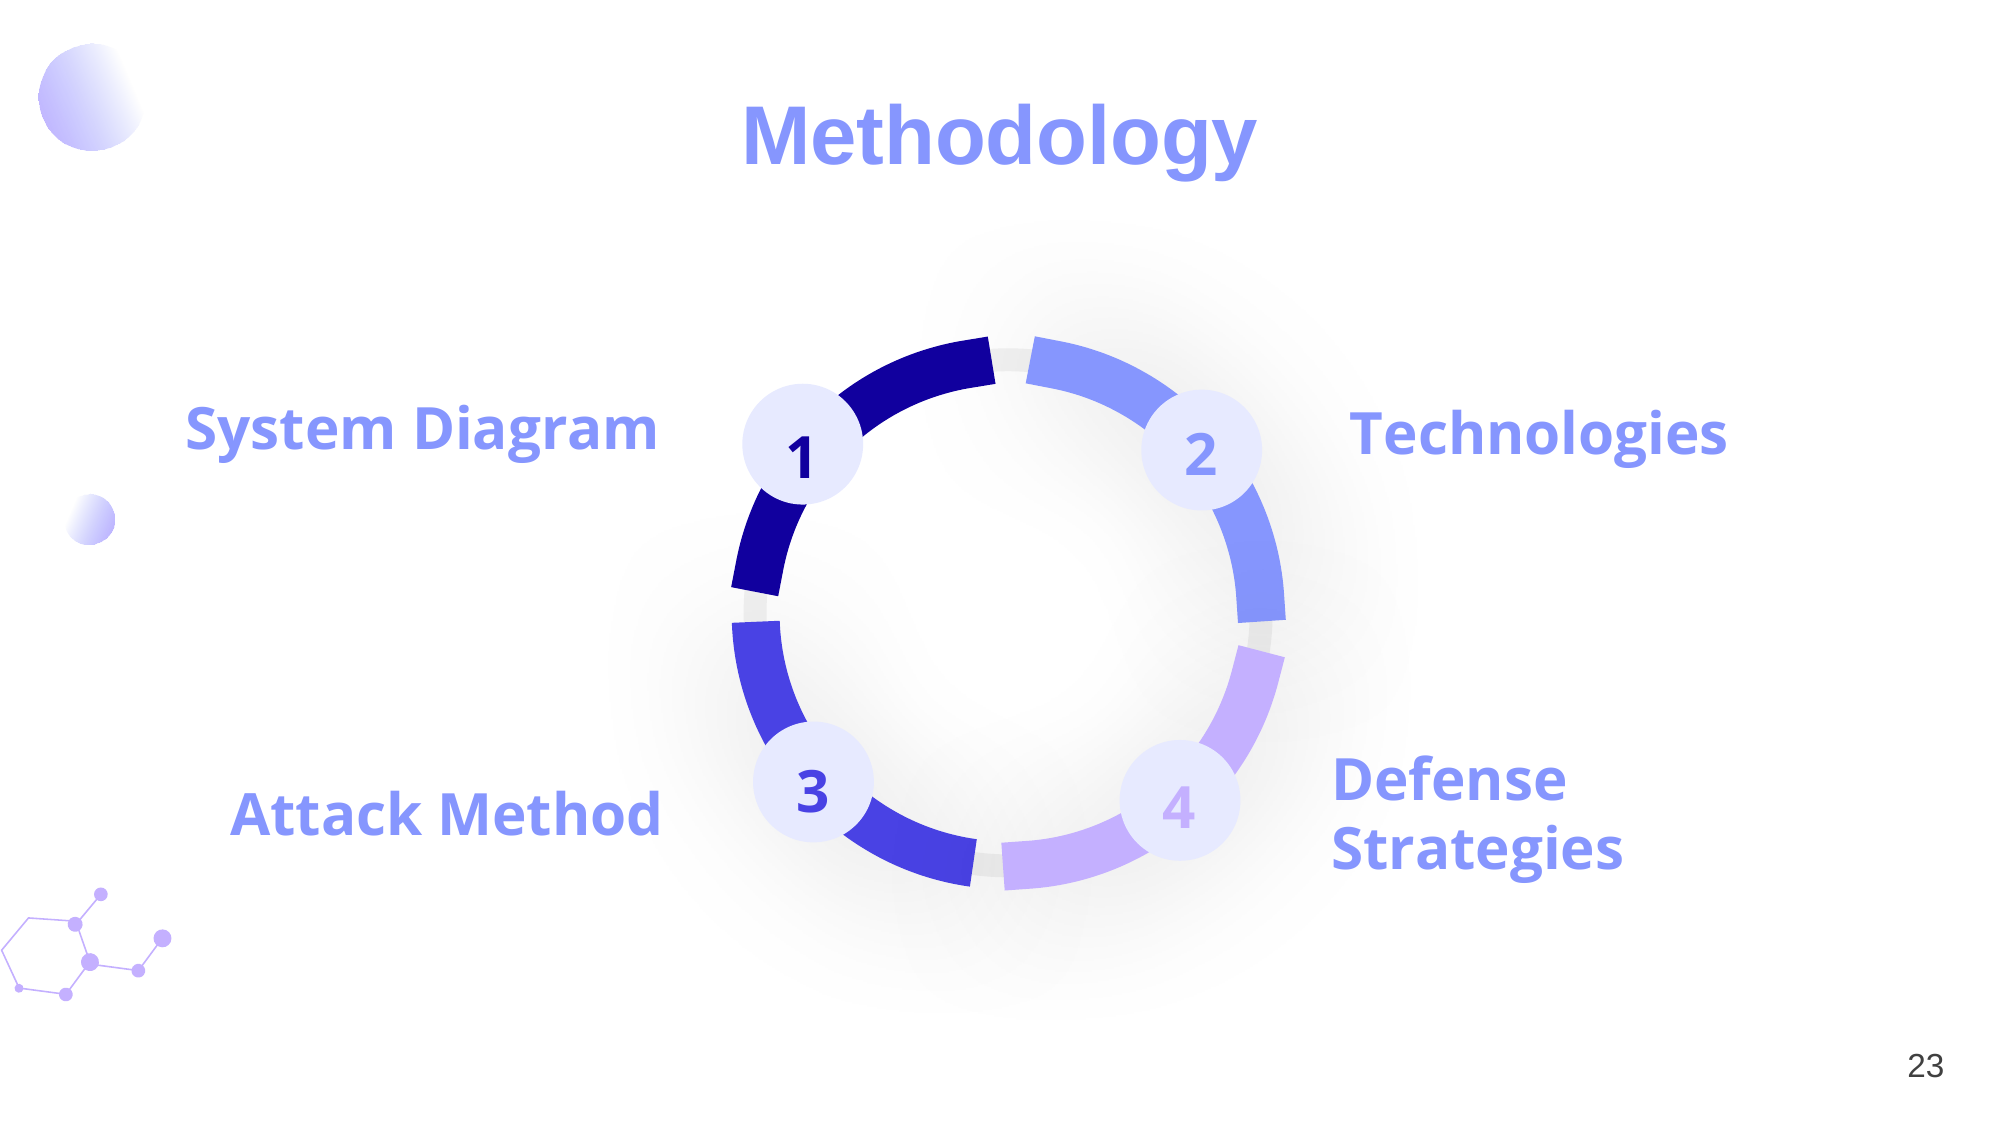

Methodology

System Diagram

Technologies

2
1

3
Defense Strategies

4
Attack Method